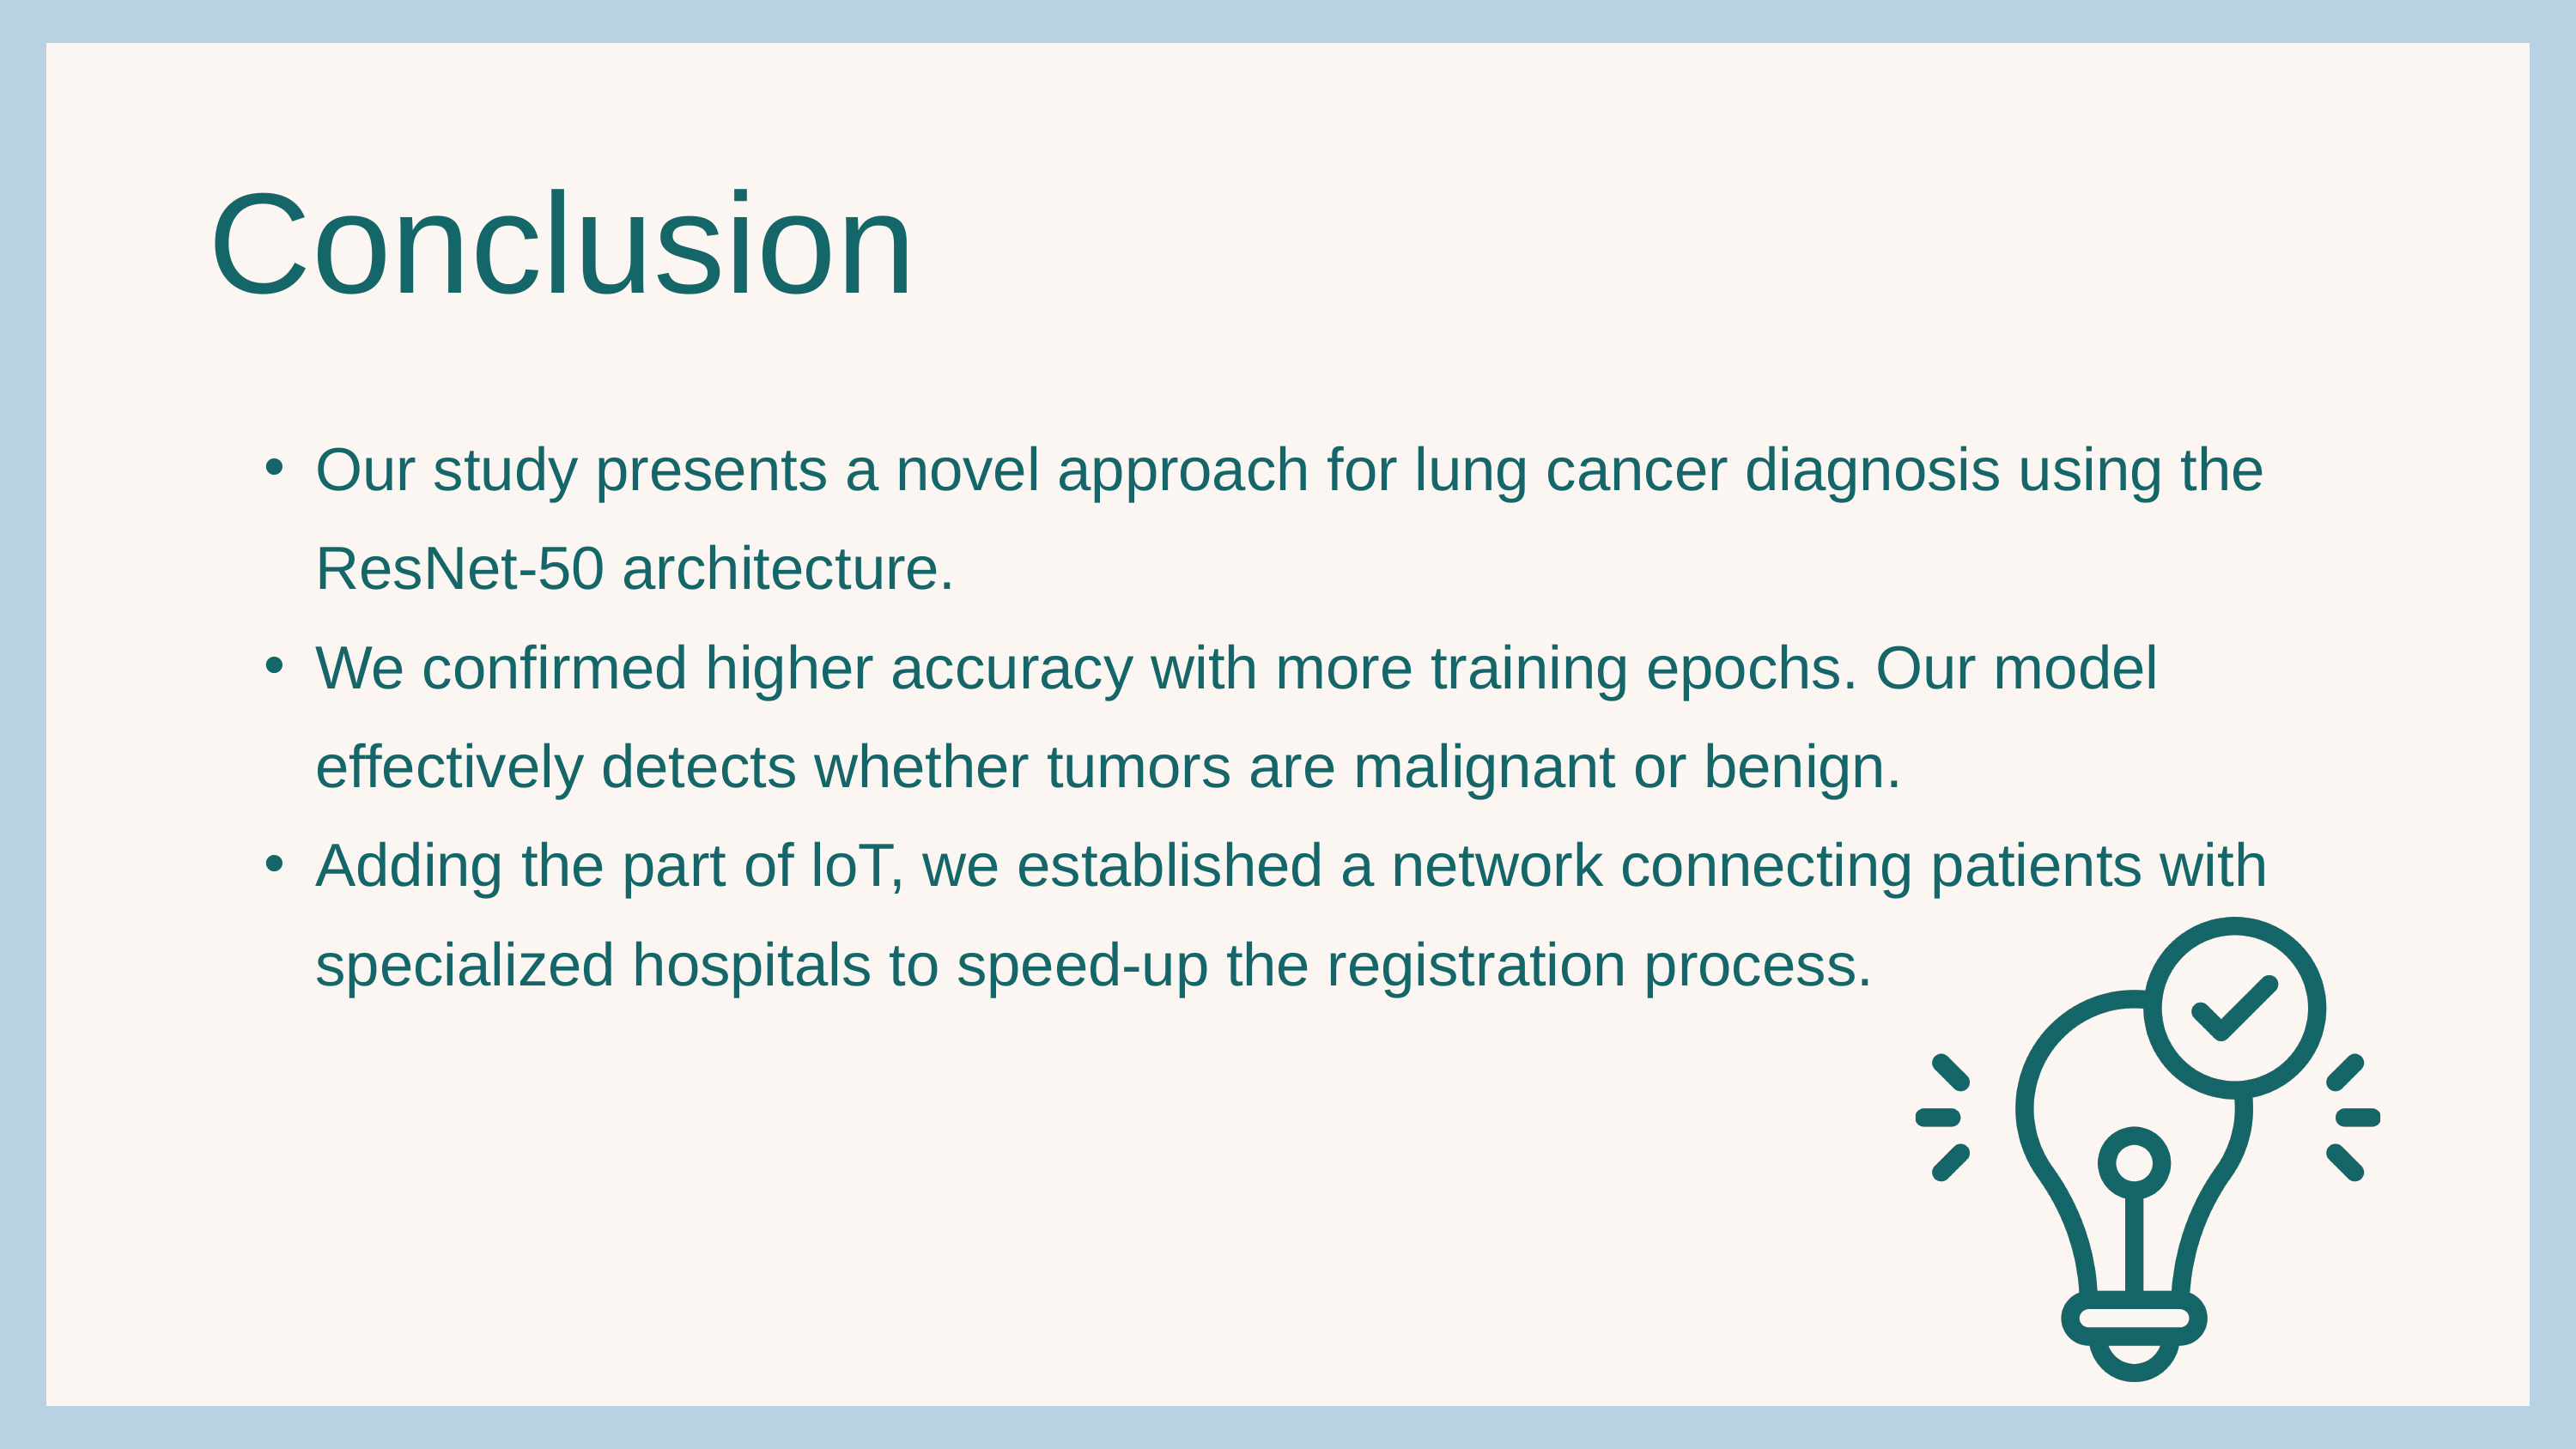

Conclusion
Our study presents a novel approach for lung cancer diagnosis using the ResNet-50 architecture.
We confirmed higher accuracy with more training epochs. Our model effectively detects whether tumors are malignant or benign.
Adding the part of loT, we established a network connecting patients with specialized hospitals to speed-up the registration process.